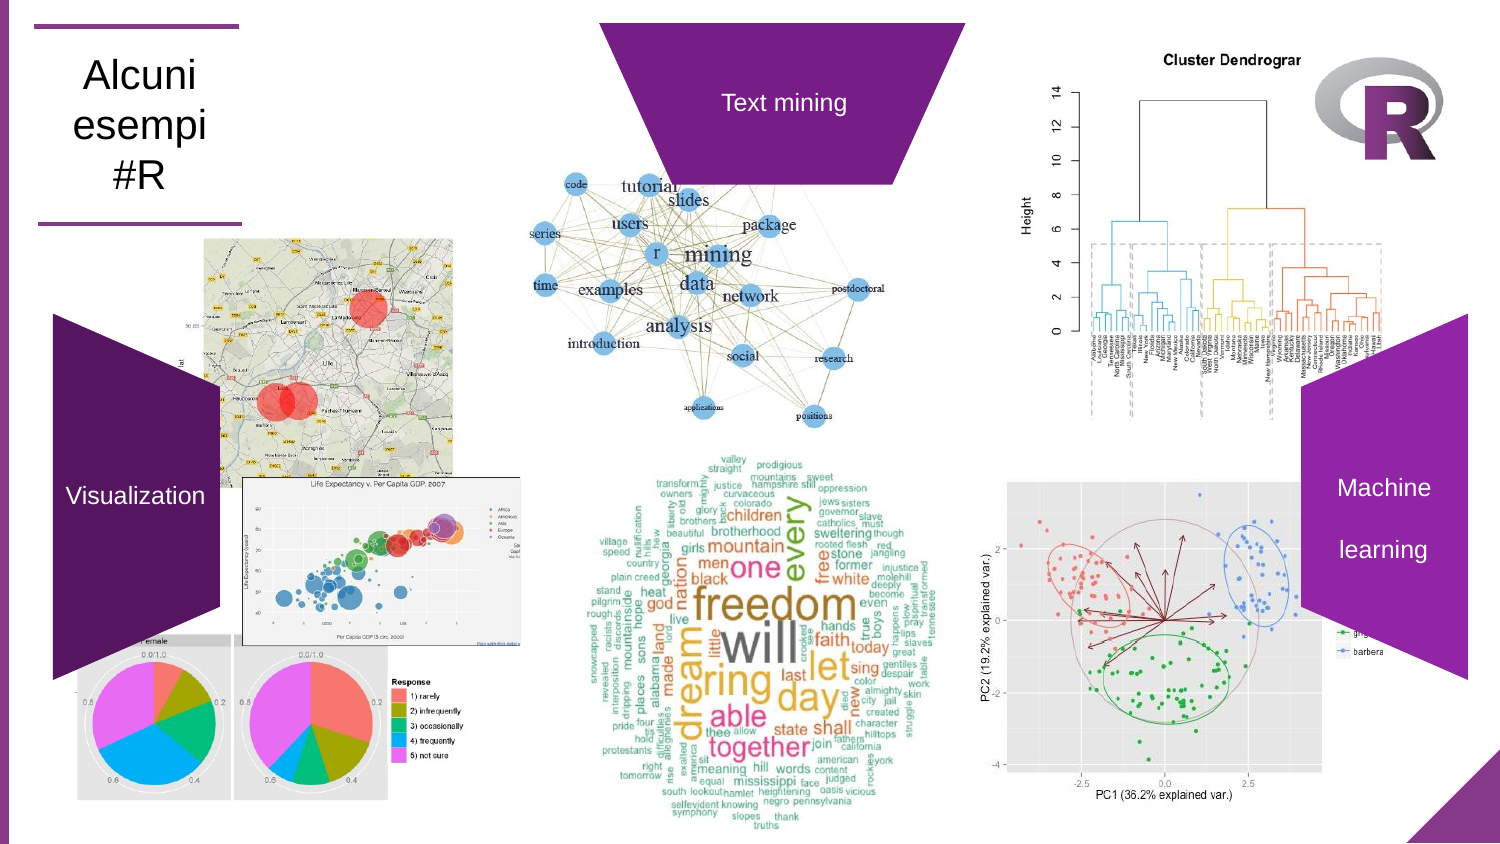

Alcuni esempi
#R

Text mining

Machine  learning

Visualization